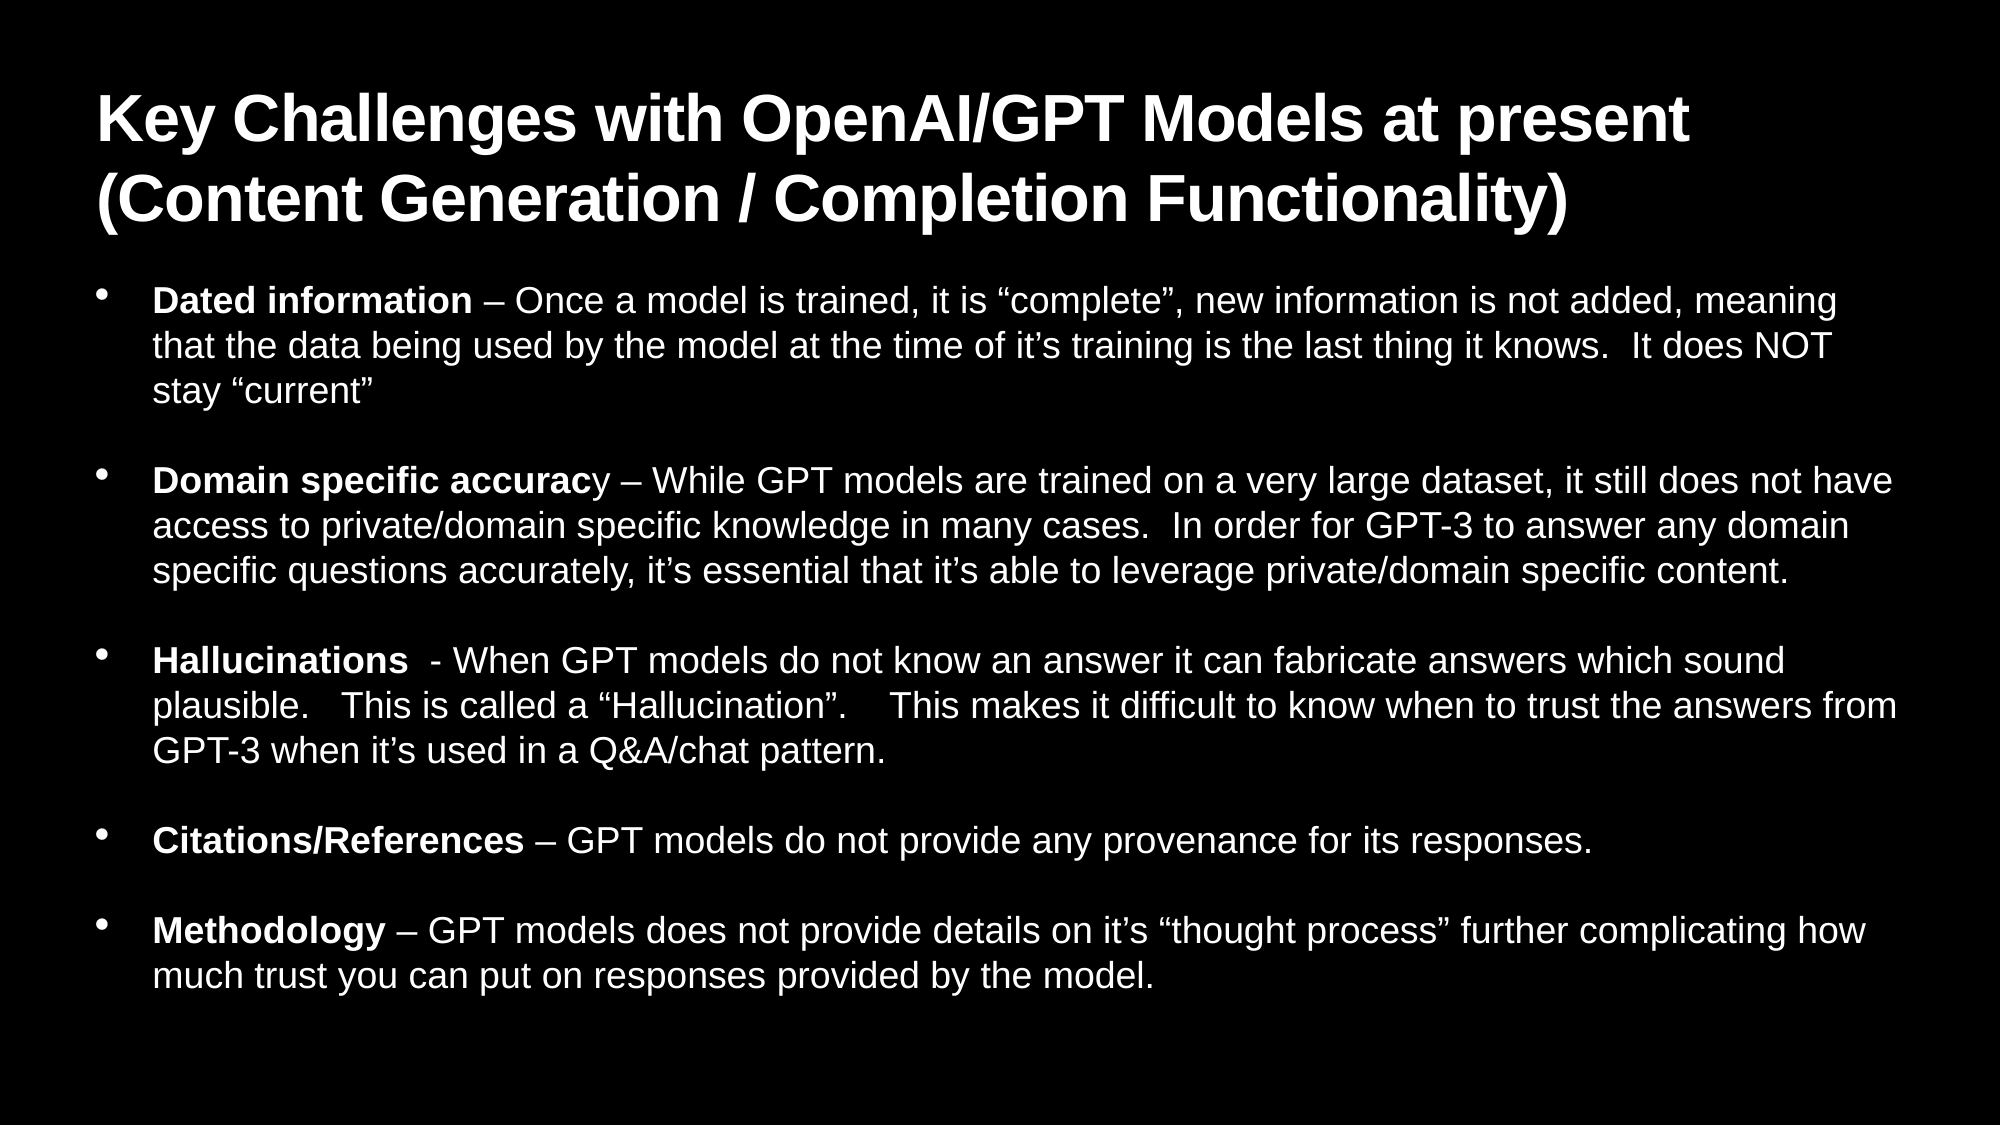

# Key Challenges with OpenAI/GPT Models at present (Content Generation / Completion Functionality)
Dated information – Once a model is trained, it is “complete”, new information is not added, meaning that the data being used by the model at the time of it’s training is the last thing it knows.  It does NOT stay “current”

Domain specific accuracy – While GPT models are trained on a very large dataset, it still does not have access to private/domain specific knowledge in many cases.  In order for GPT-3 to answer any domain specific questions accurately, it’s essential that it’s able to leverage private/domain specific content.

Hallucinations  - When GPT models do not know an answer it can fabricate answers which sound plausible.   This is called a “Hallucination”.    This makes it difficult to know when to trust the answers from GPT-3 when it’s used in a Q&A/chat pattern.

Citations/References – GPT models do not provide any provenance for its responses.

Methodology – GPT models does not provide details on it’s “thought process” further complicating how much trust you can put on responses provided by the model.